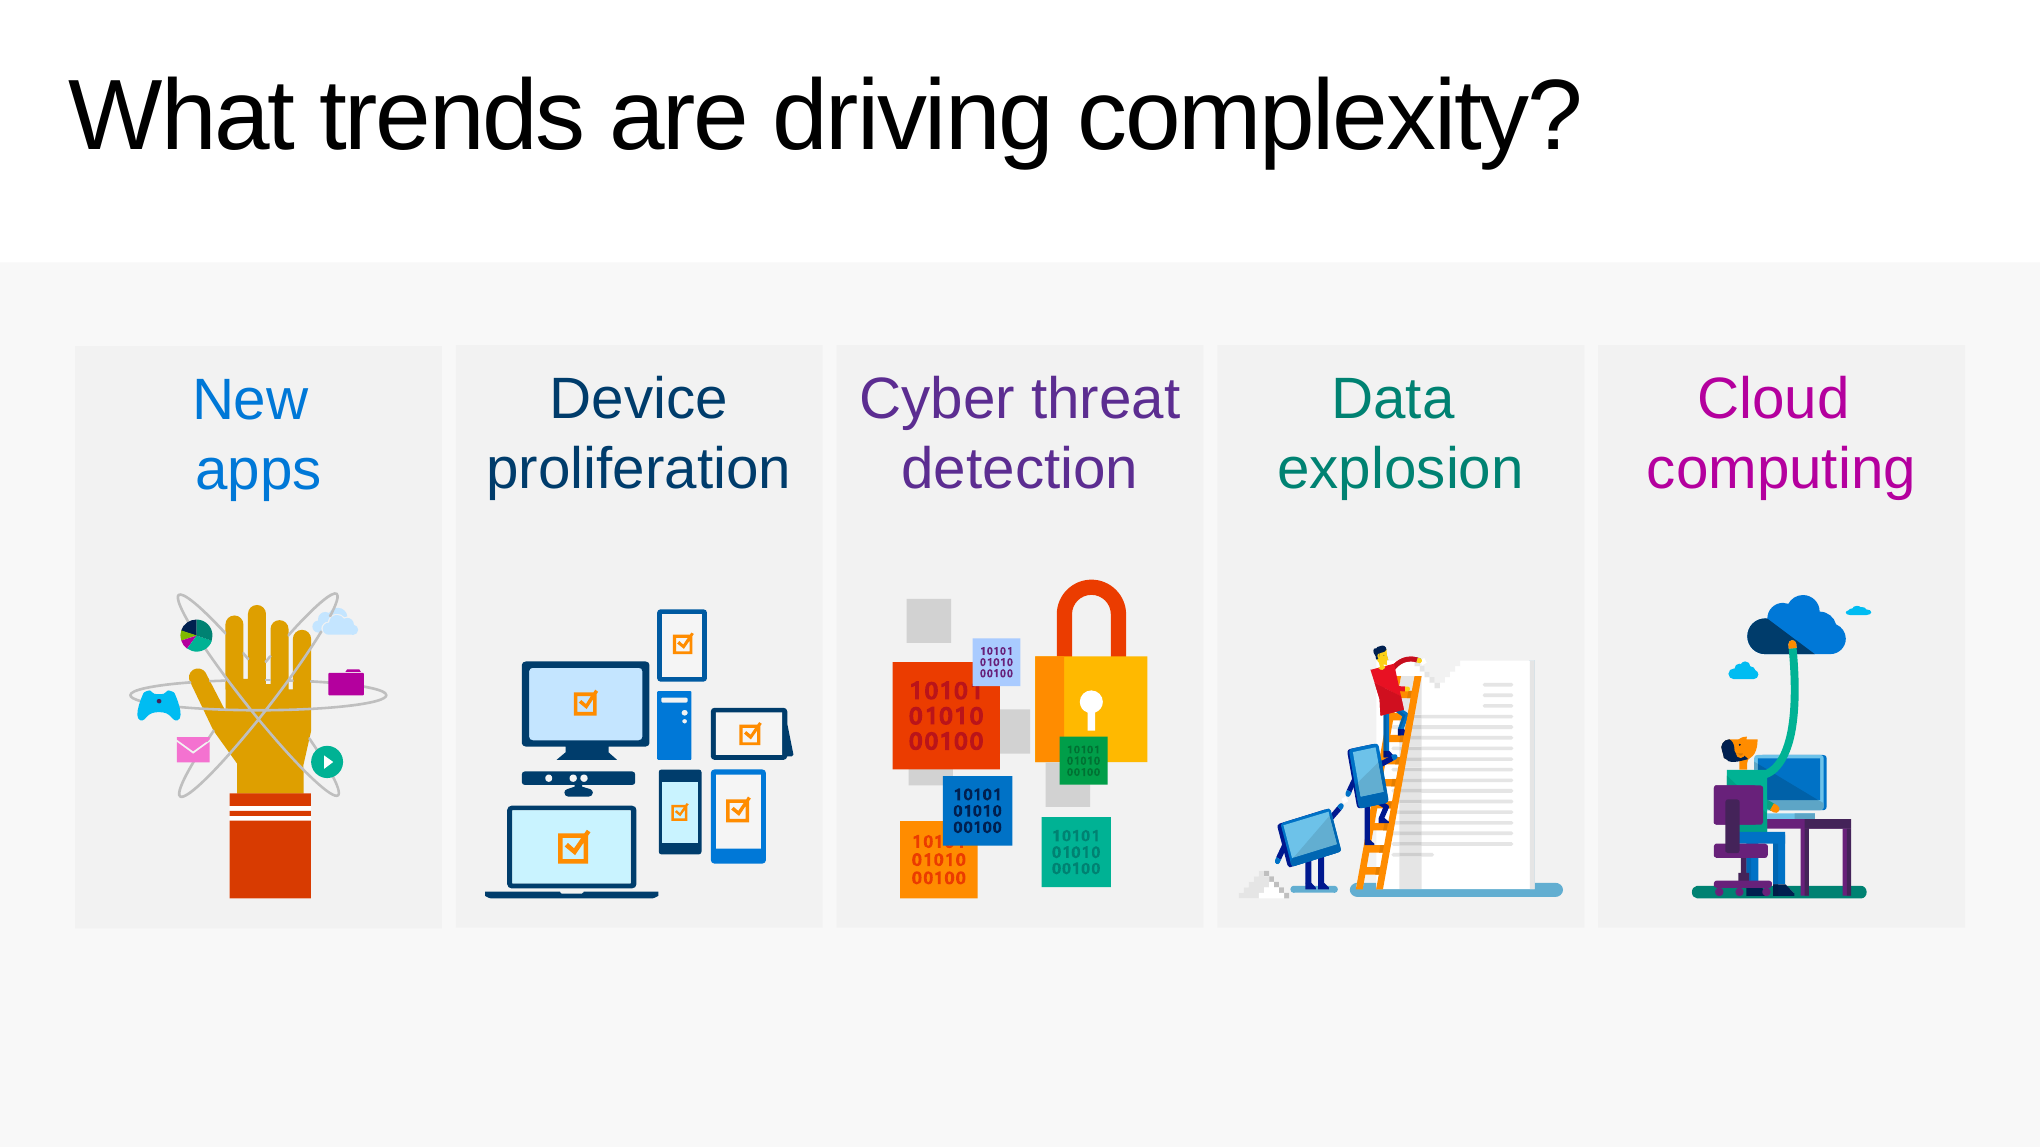

# What trends are driving complexity?
Device proliferation
Cyber threat detection
Data
explosion
Cloud
computing
New
apps